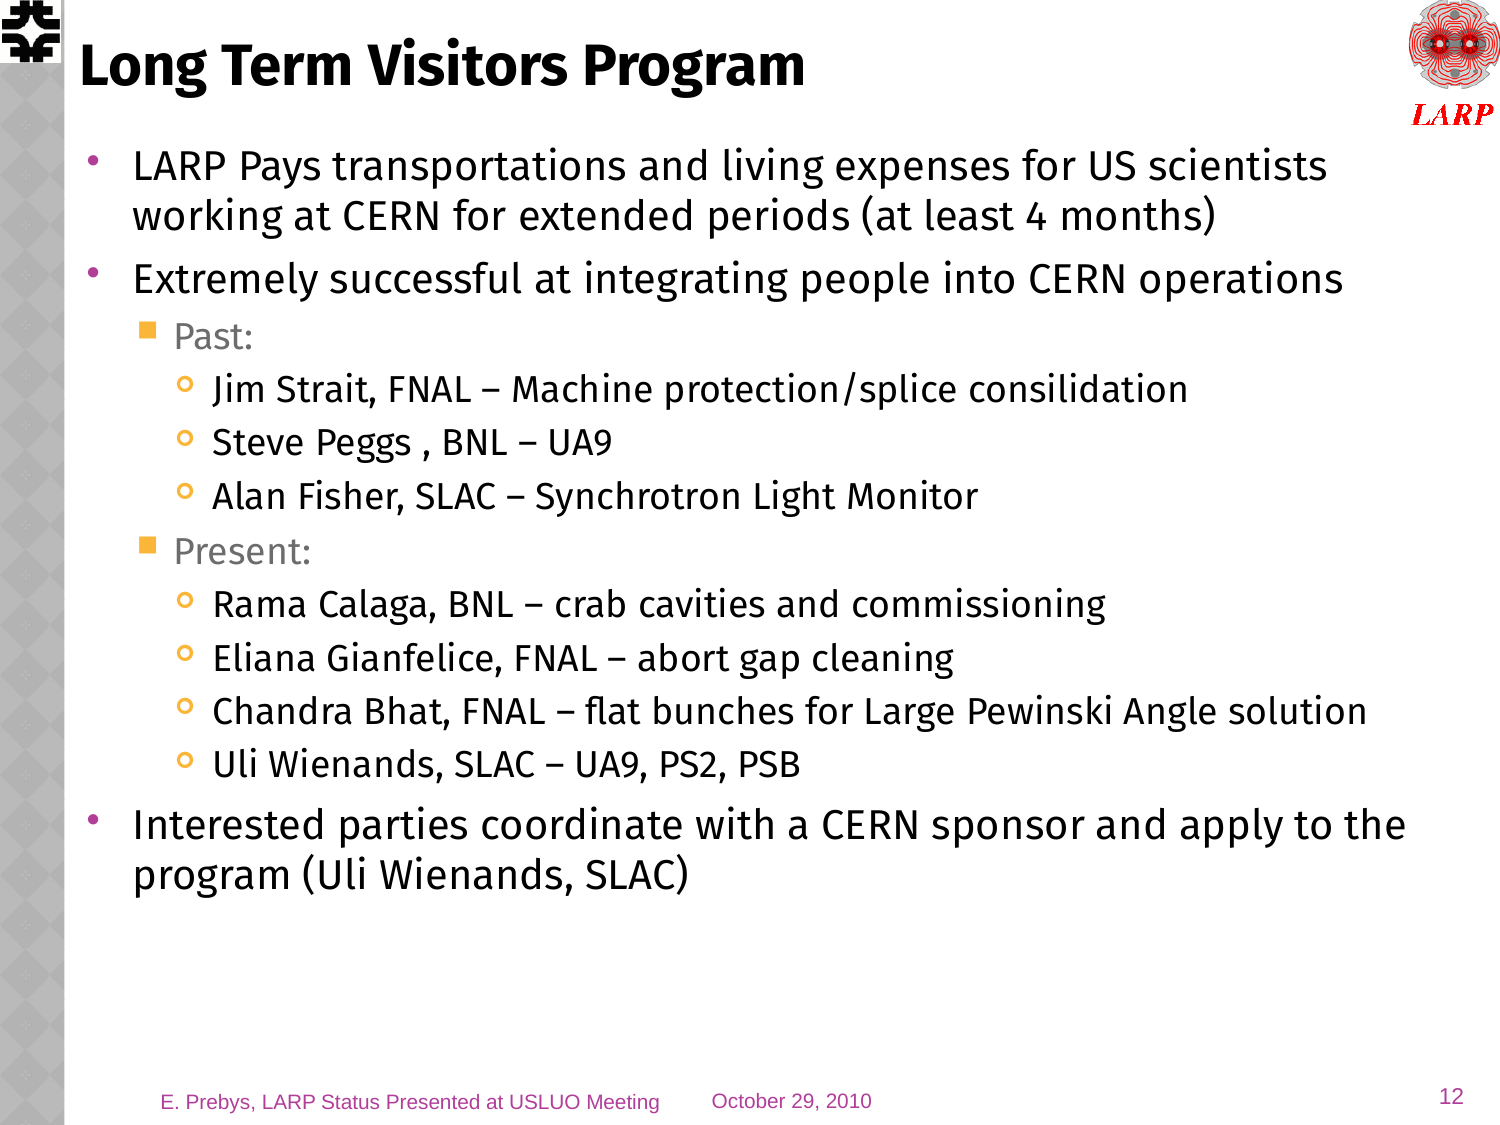

# Long Term Visitors Program
LARP Pays transportations and living expenses for US scientists working at CERN for extended periods (at least 4 months)
Extremely successful at integrating people into CERN operations
Past:
Jim Strait, FNAL – Machine protection/splice consilidation
Steve Peggs , BNL – UA9
Alan Fisher, SLAC – Synchrotron Light Monitor
Present:
Rama Calaga, BNL – crab cavities and commissioning
Eliana Gianfelice, FNAL – abort gap cleaning
Chandra Bhat, FNAL – flat bunches for Large Pewinski Angle solution
Uli Wienands, SLAC – UA9, PS2, PSB
Interested parties coordinate with a CERN sponsor and apply to the program (Uli Wienands, SLAC)
12
E. Prebys, LARP Status Presented at USLUO Meeting
October 29, 2010